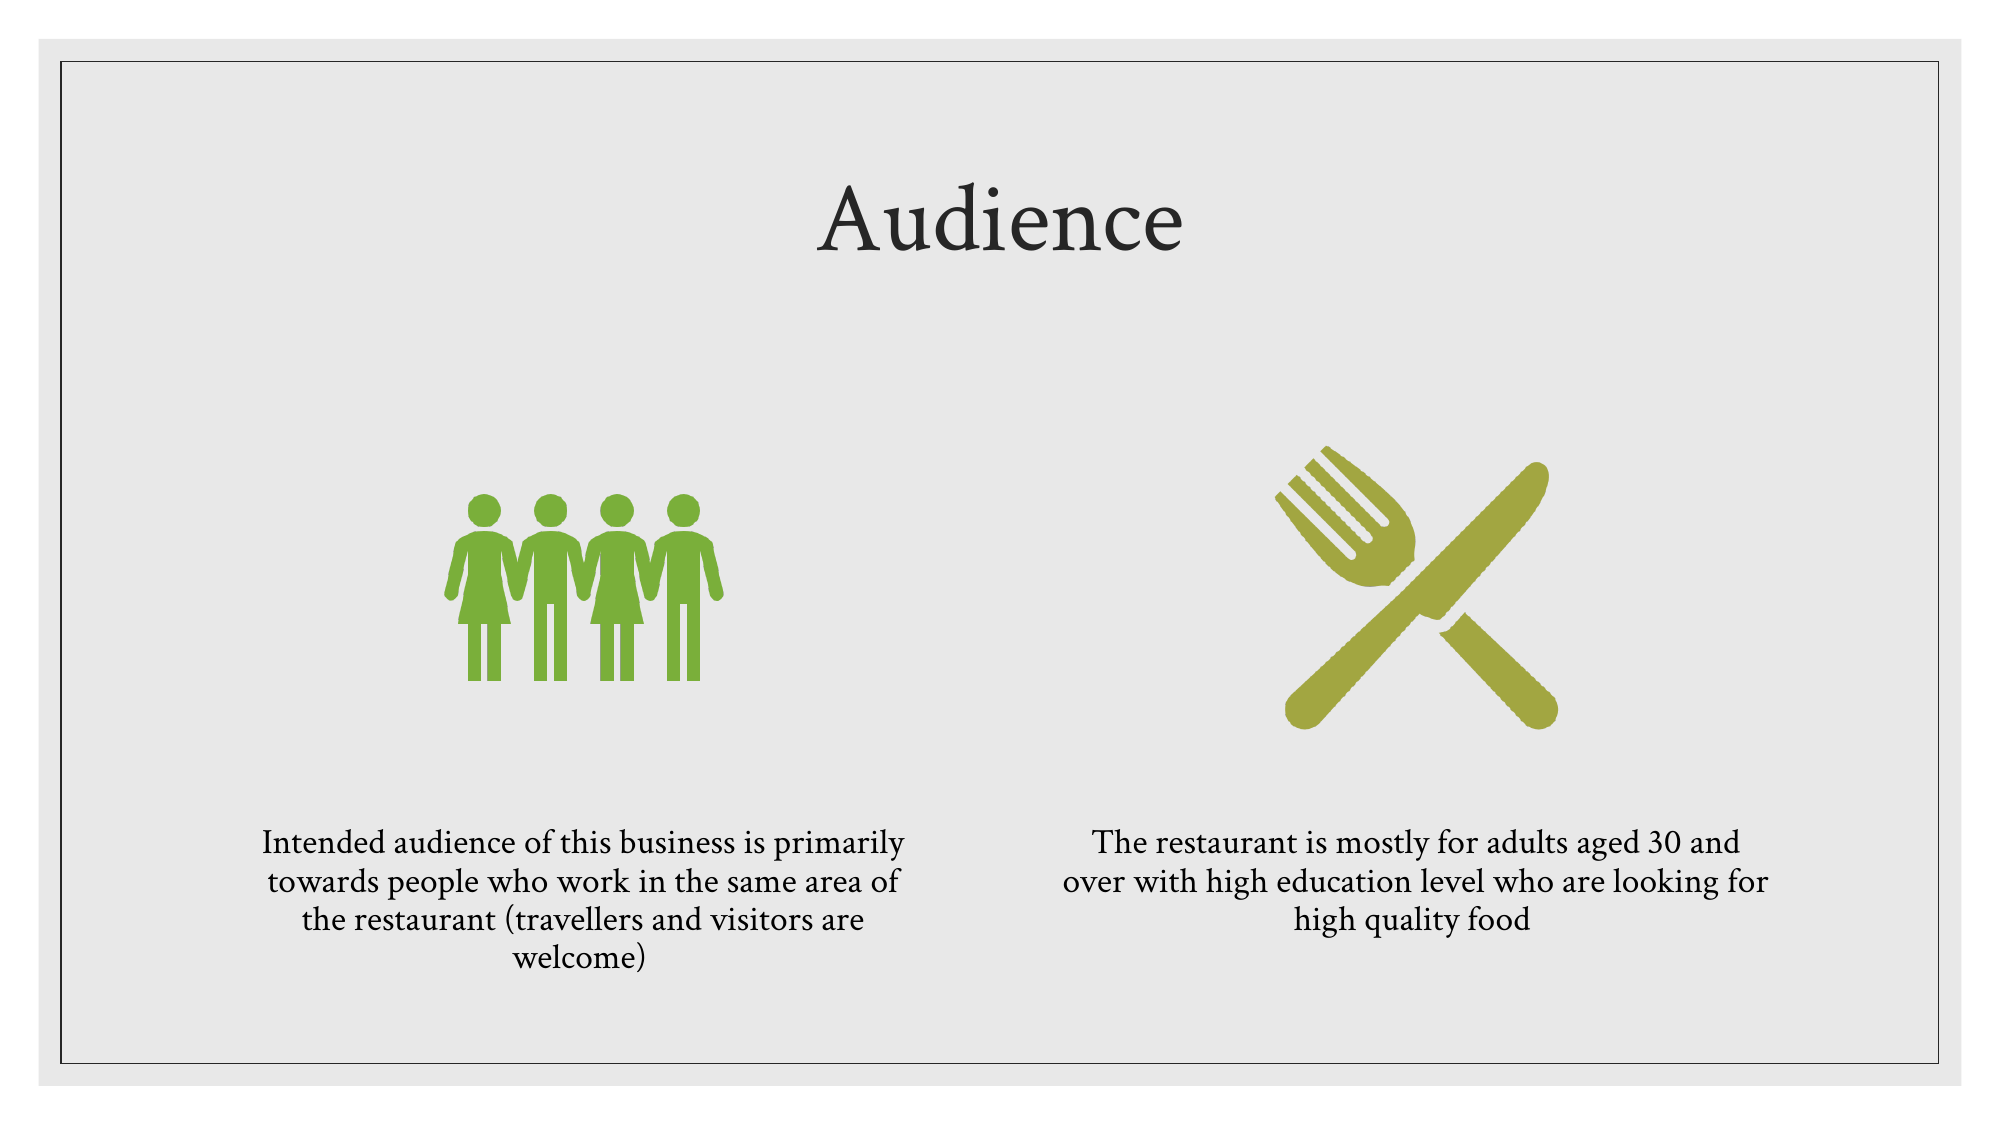

# Audience
Intended audience of this business is primarily towards people who work in the same area of the restaurant (travellers and visitors are welcome)
The restaurant is mostly for adults aged 30 and over with high education level who are looking for high quality food